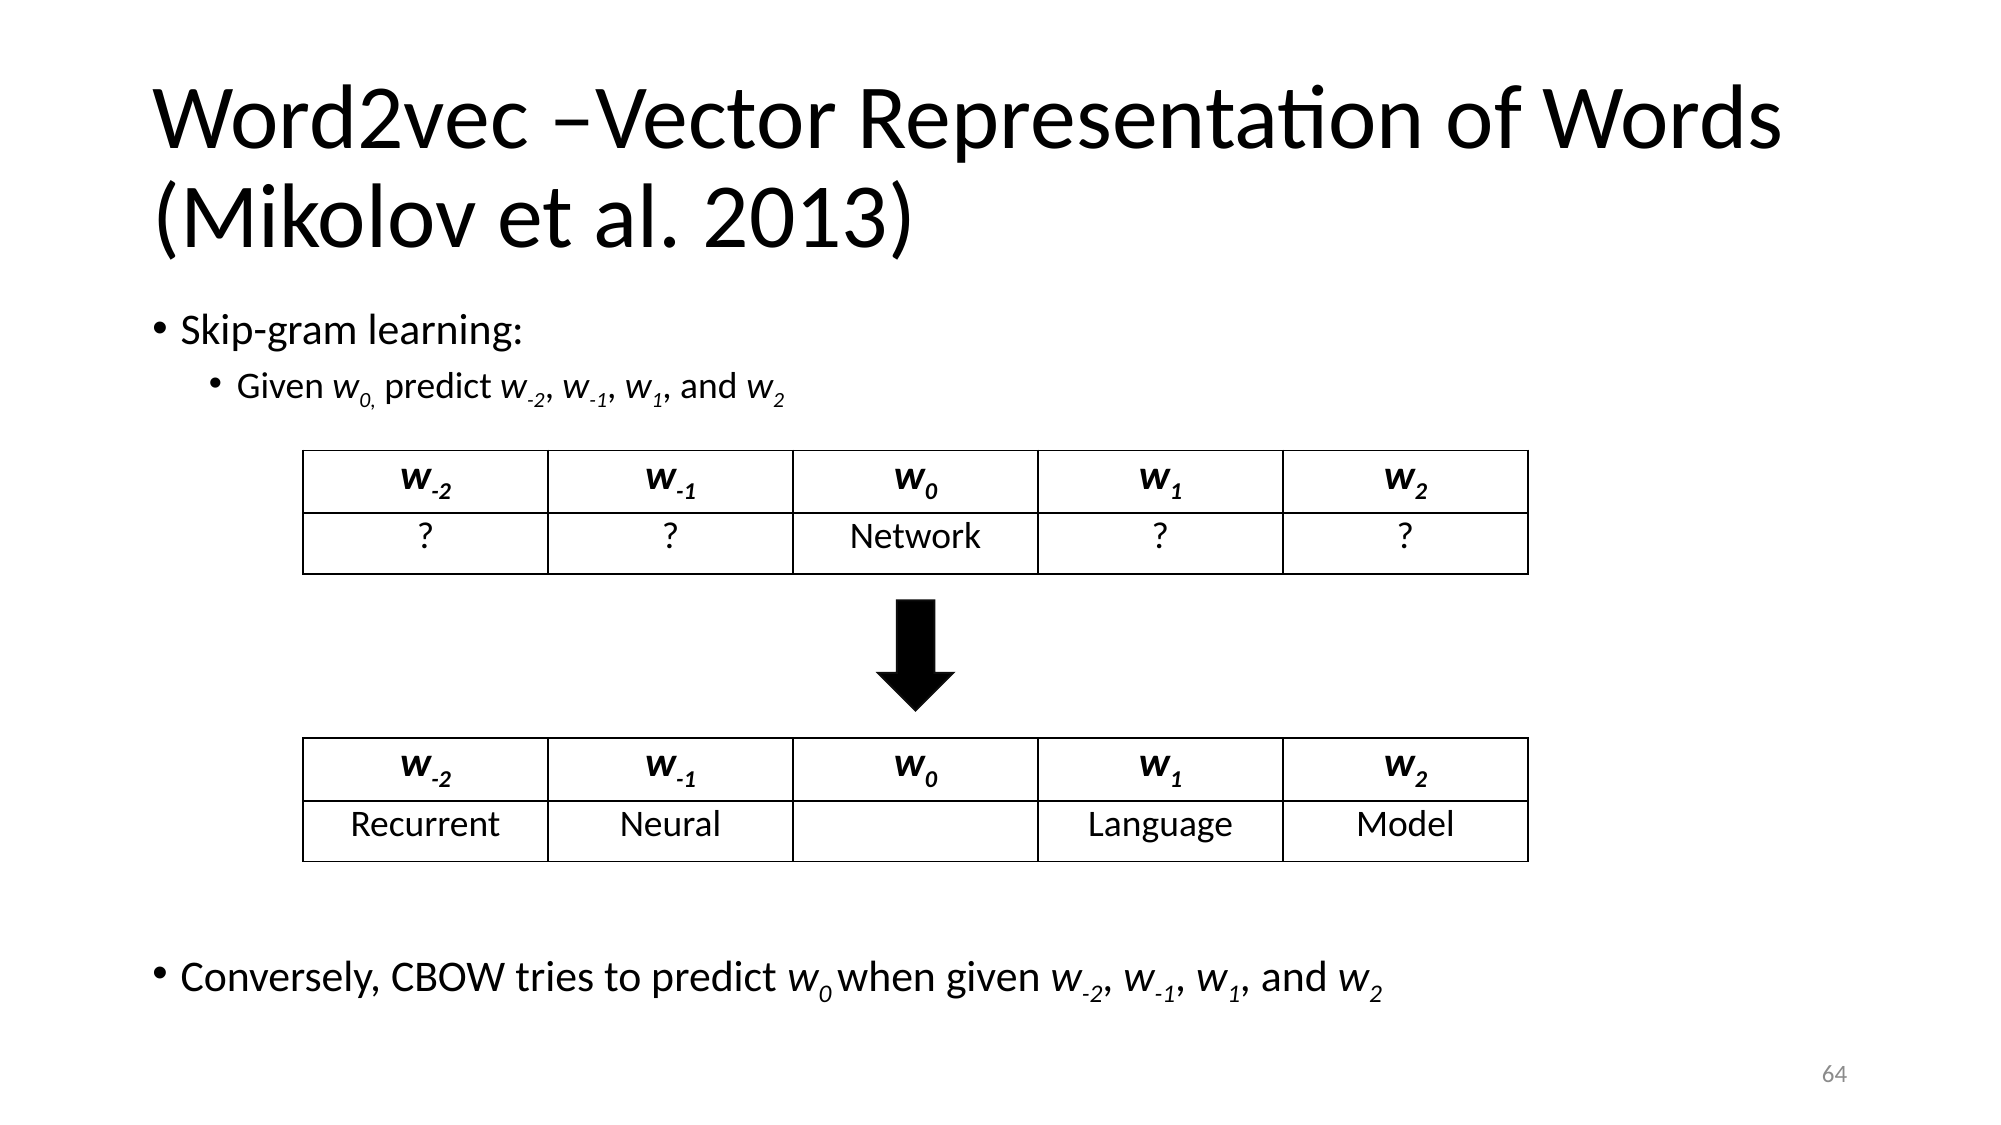

# Word2vec –Vector Representation of Words (Mikolov et al. 2013)
Skip-gram learning:
Given w0, predict w-2, w-1, w1, and w2

Conversely, CBOW tries to predict w0 when given w-2, w-1, w1, and w2

| w-2 | w-1 | w0 | w1 | w2 |
| --- | --- | --- | --- | --- |
| ? | ? | Network | ? | ? |

| w-2 | w-1 | w0 | w1 | w2 |
| --- | --- | --- | --- | --- |
| Recurrent | Neural |  | Language | Model |
64